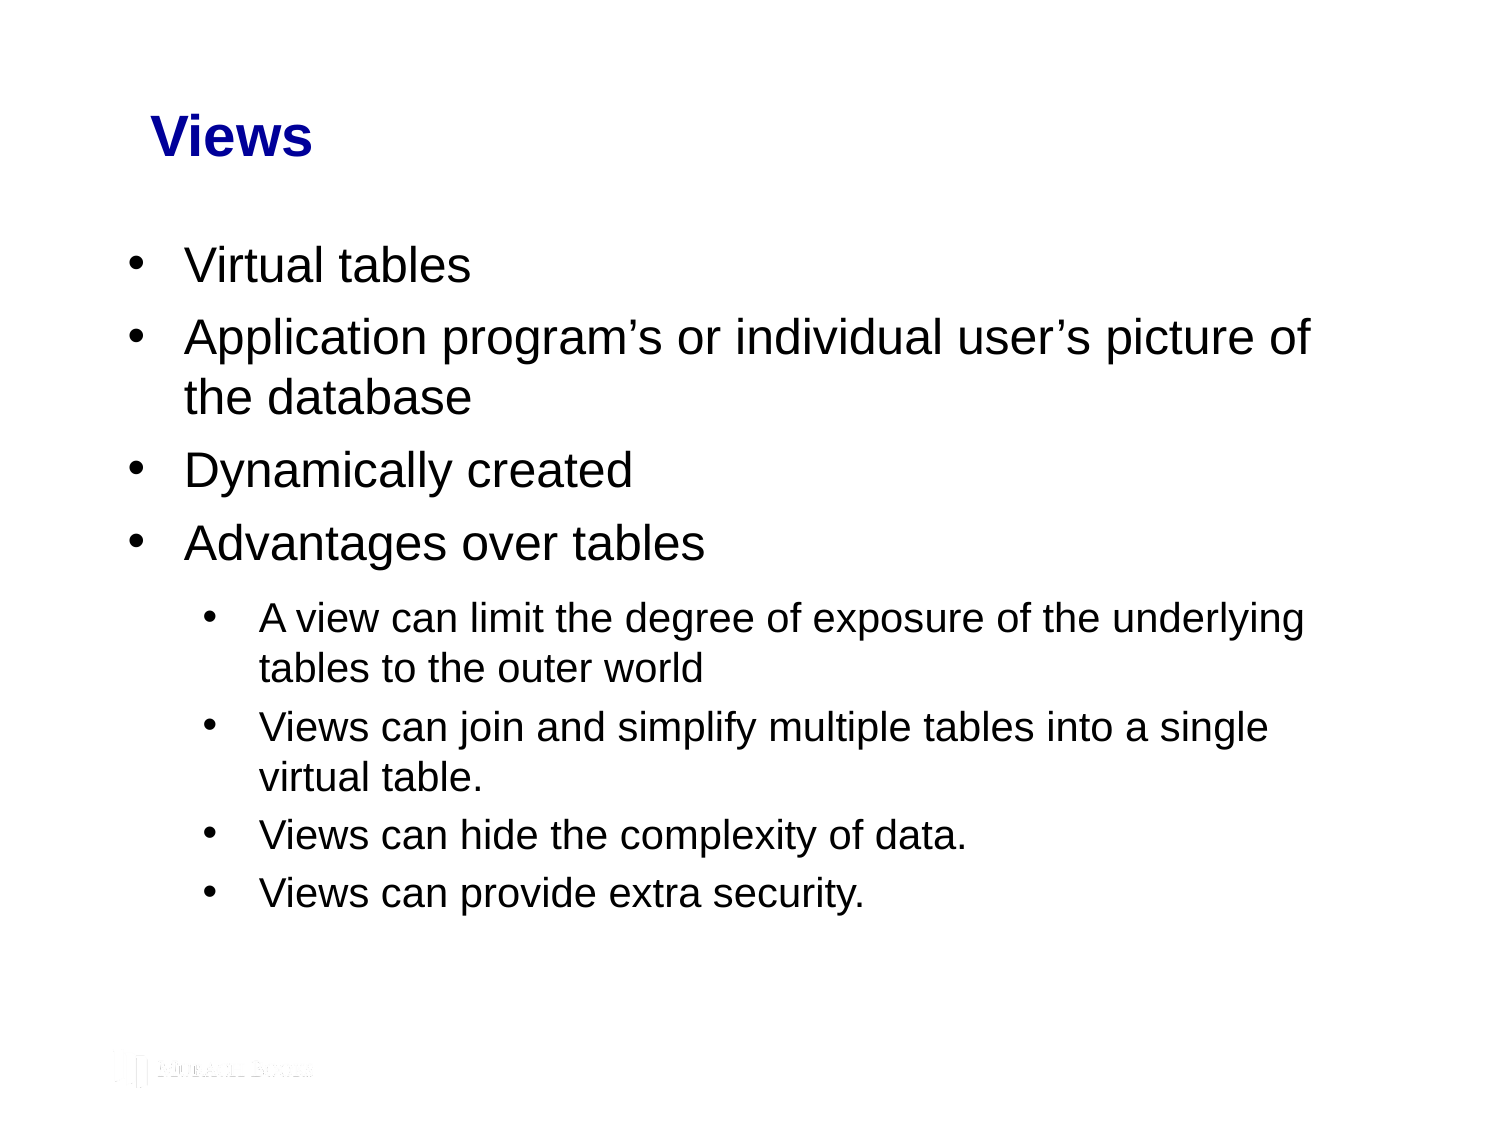

# Views
Virtual tables
Application program’s or individual user’s picture of the database
Dynamically created
Advantages over tables
A view can limit the degree of exposure of the underlying tables to the outer world
Views can join and simplify multiple tables into a single virtual table.
Views can hide the complexity of data.
Views can provide extra security.

© 2019, Mike Murach & Associates, Inc.
Murach’s MySQL 3rd Edition

C12, Slide 100